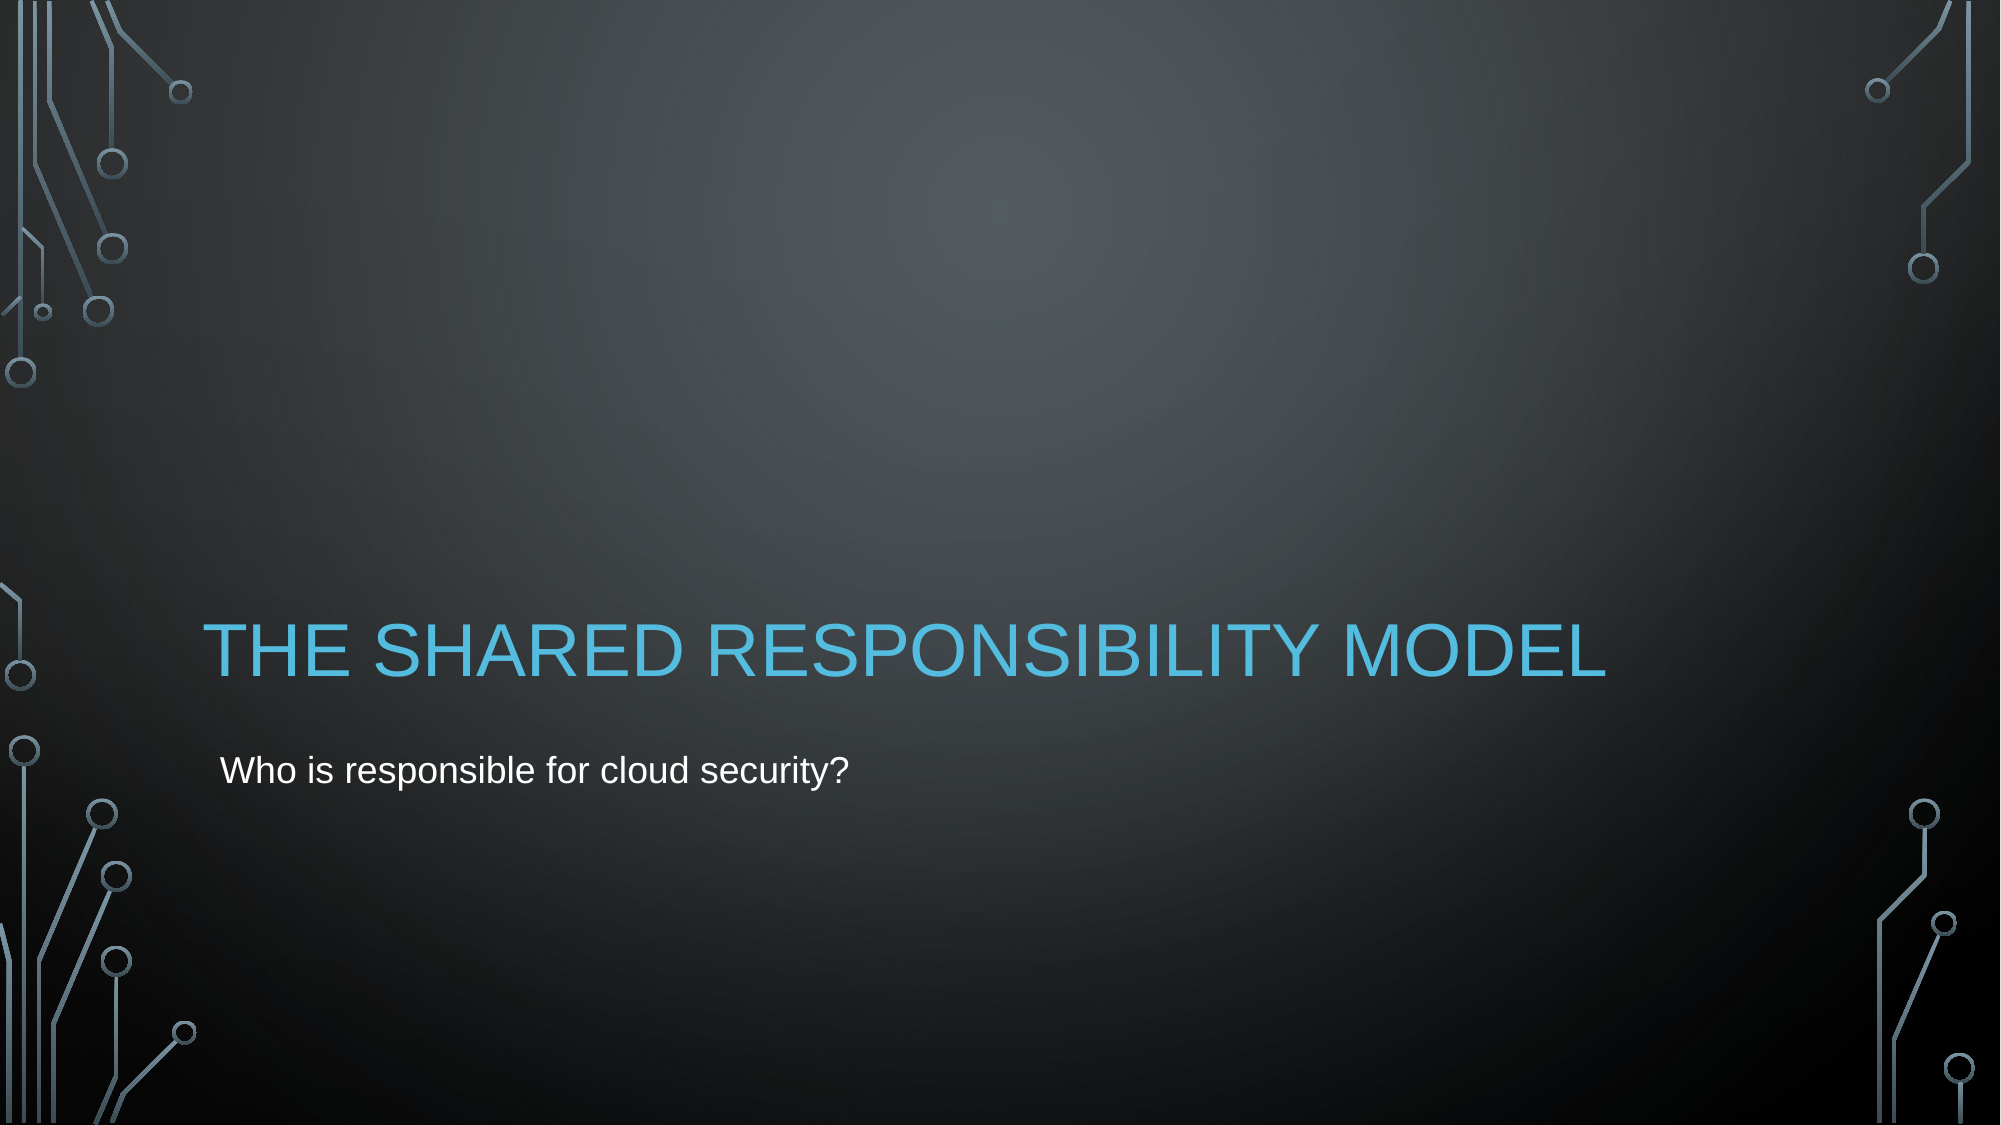

# THE SHARED RESPONSIBILITY MODEL
Who is responsible for cloud security?